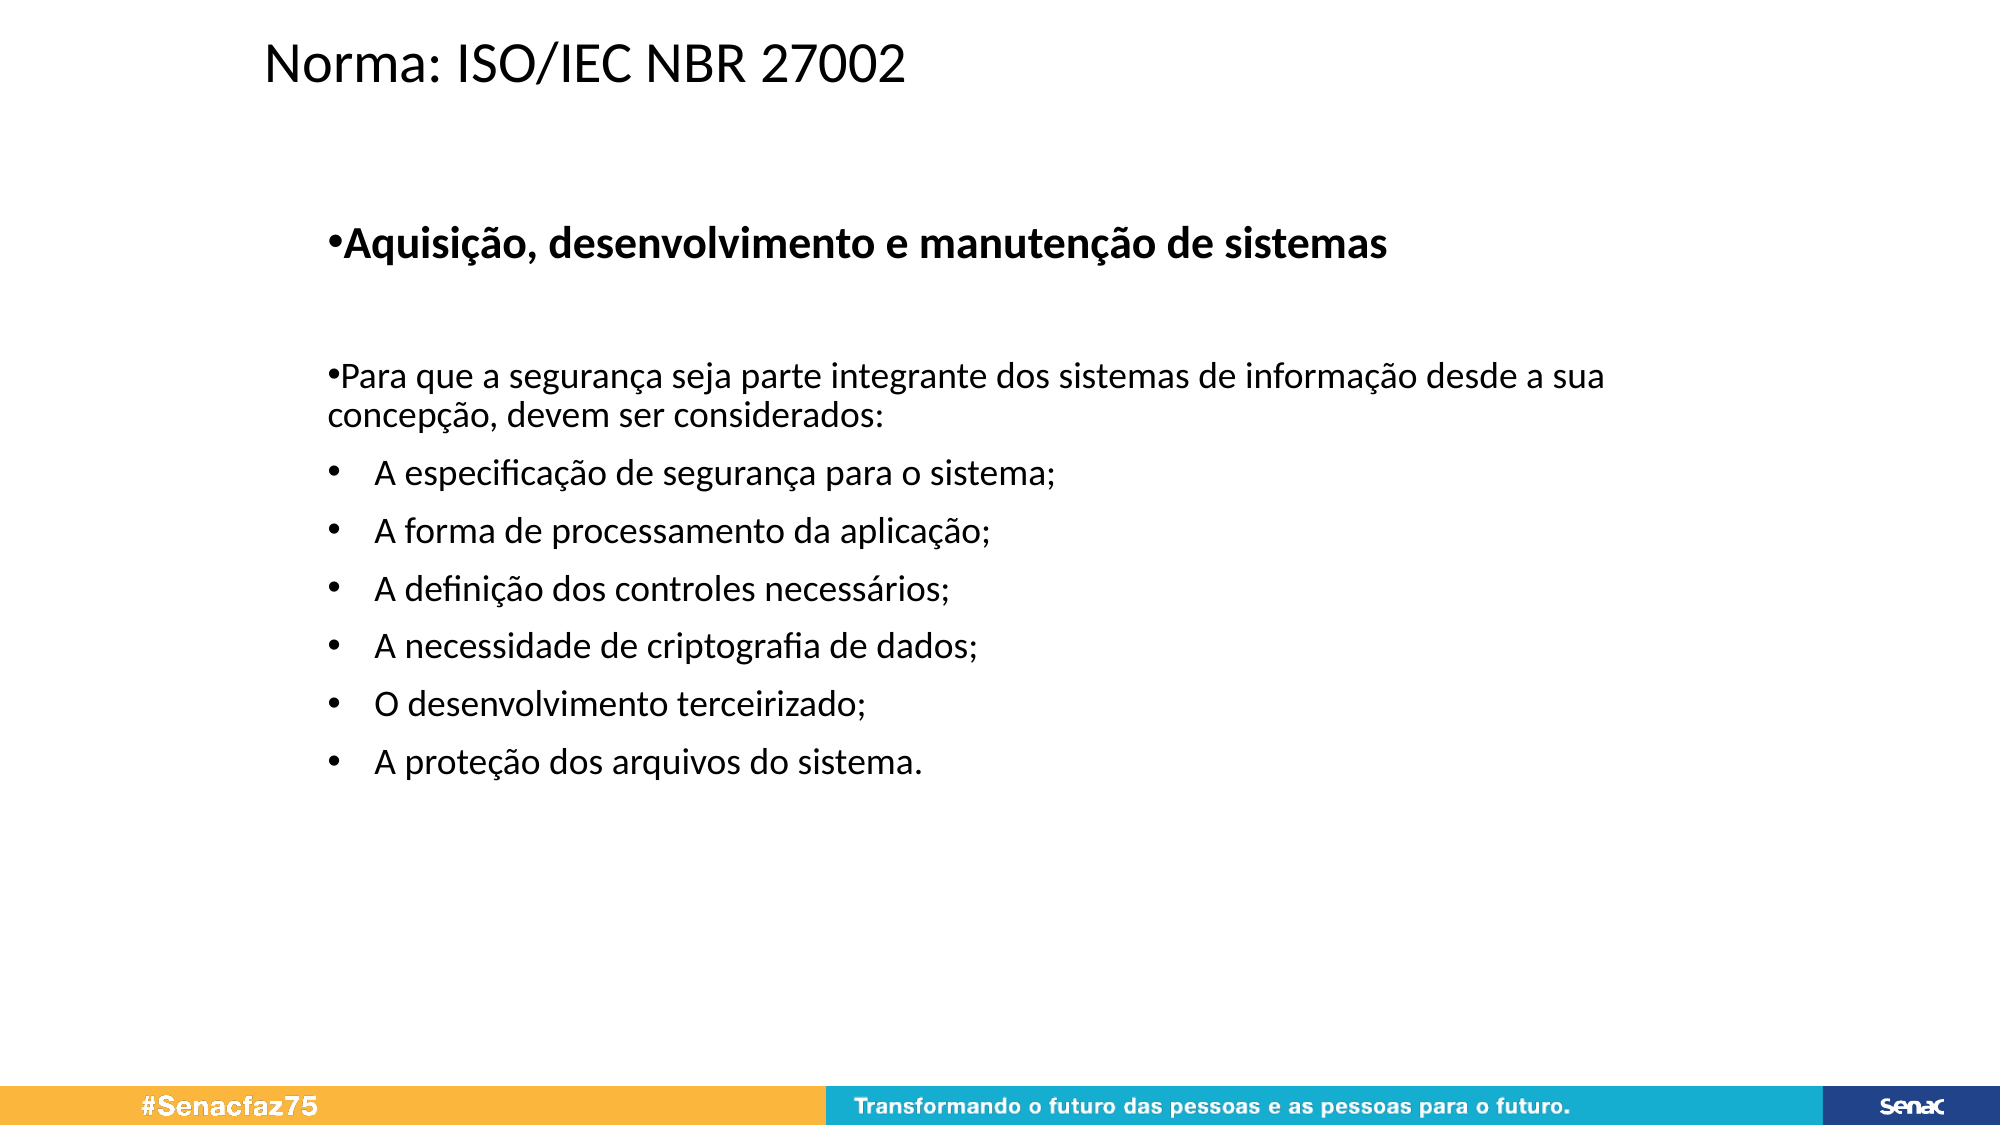

# Norma: ISO/IEC NBR 27002
Aquisição, desenvolvimento e manutenção de sistemas

Para que a segurança seja parte integrante dos sistemas de informação desde a sua concepção, devem ser considerados:
A especificação de segurança para o sistema;
A forma de processamento da aplicação;
A definição dos controles necessários;
A necessidade de criptografia de dados;
O desenvolvimento terceirizado;
A proteção dos arquivos do sistema.